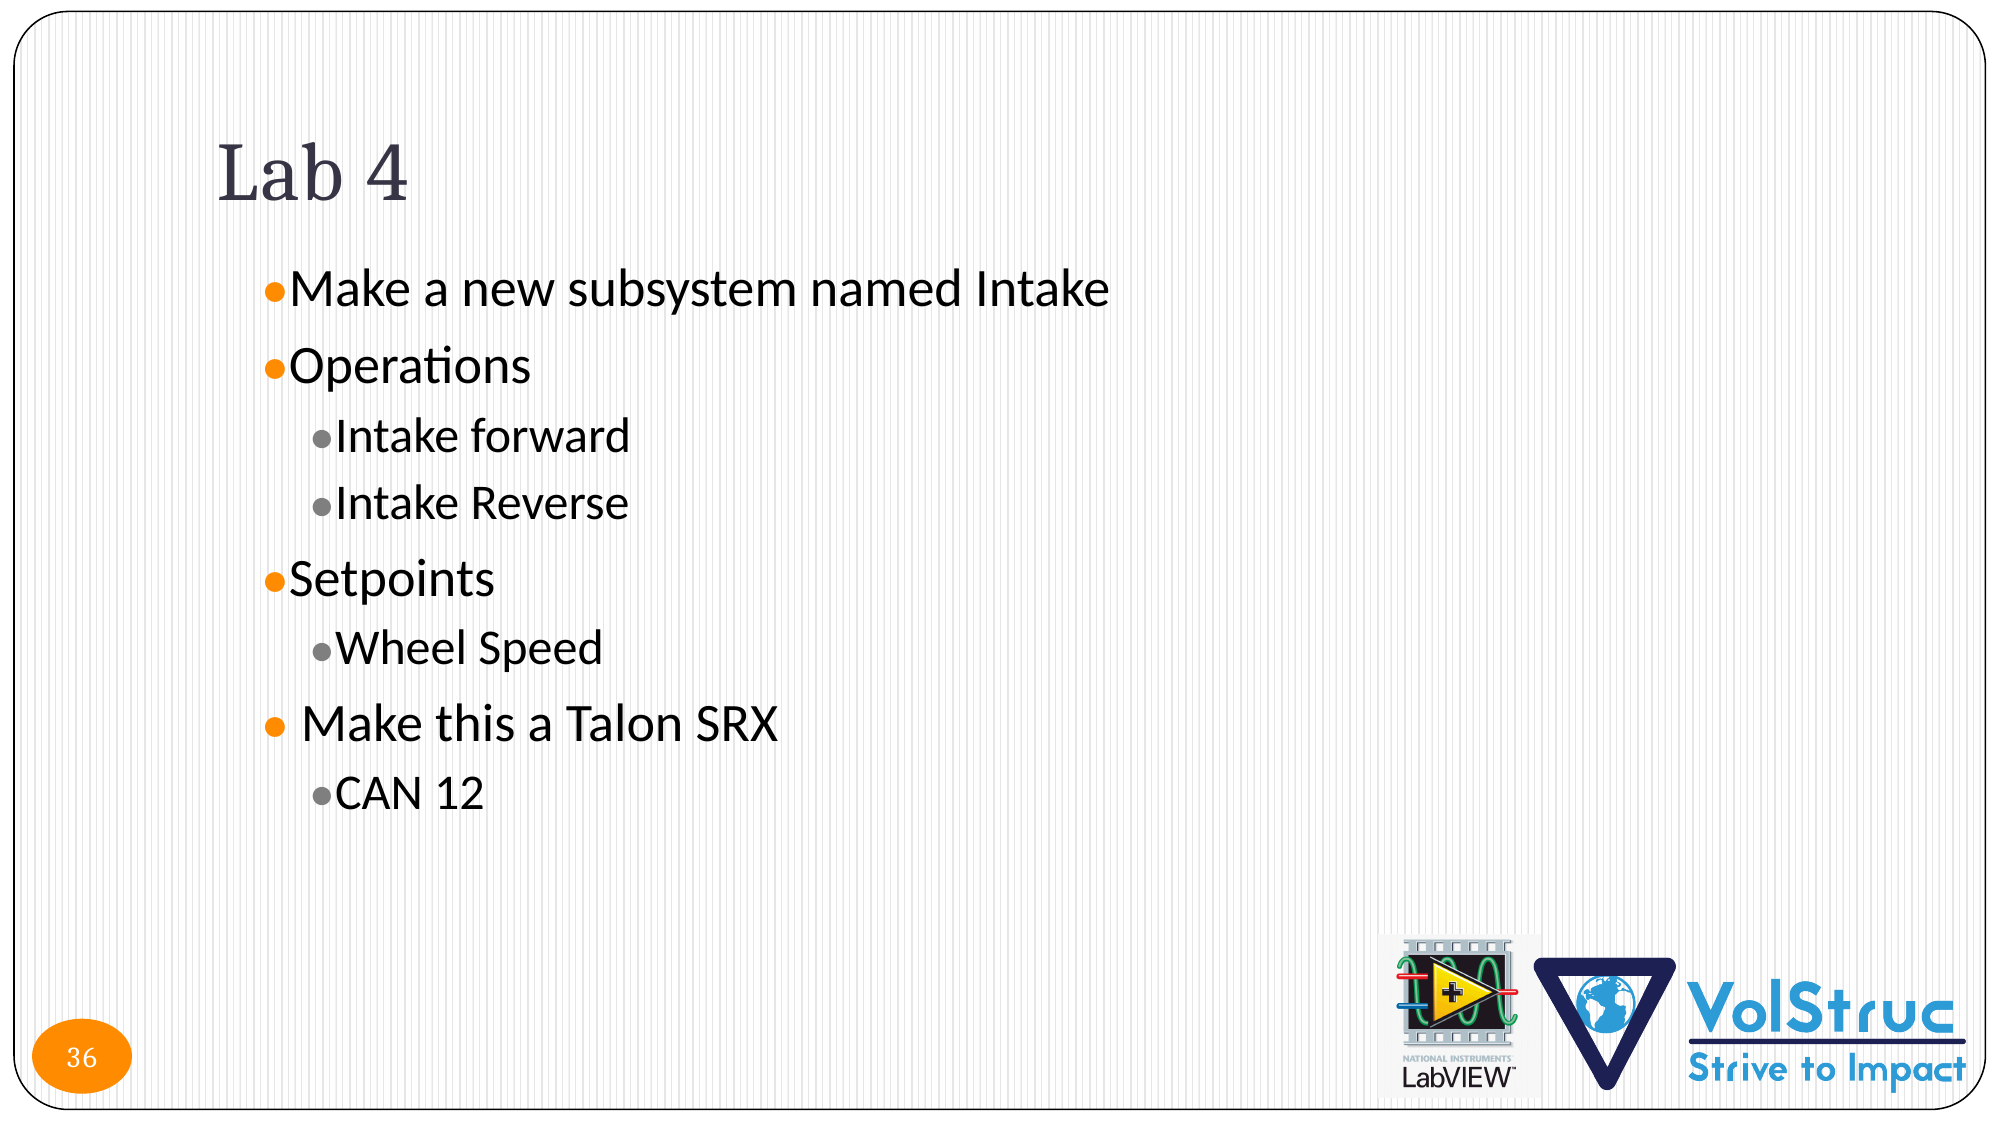

# Lab 4
Make a new subsystem named Intake
Operations
Intake forward
Intake Reverse
Setpoints
Wheel Speed
 Make this a Talon SRX
CAN 12

36